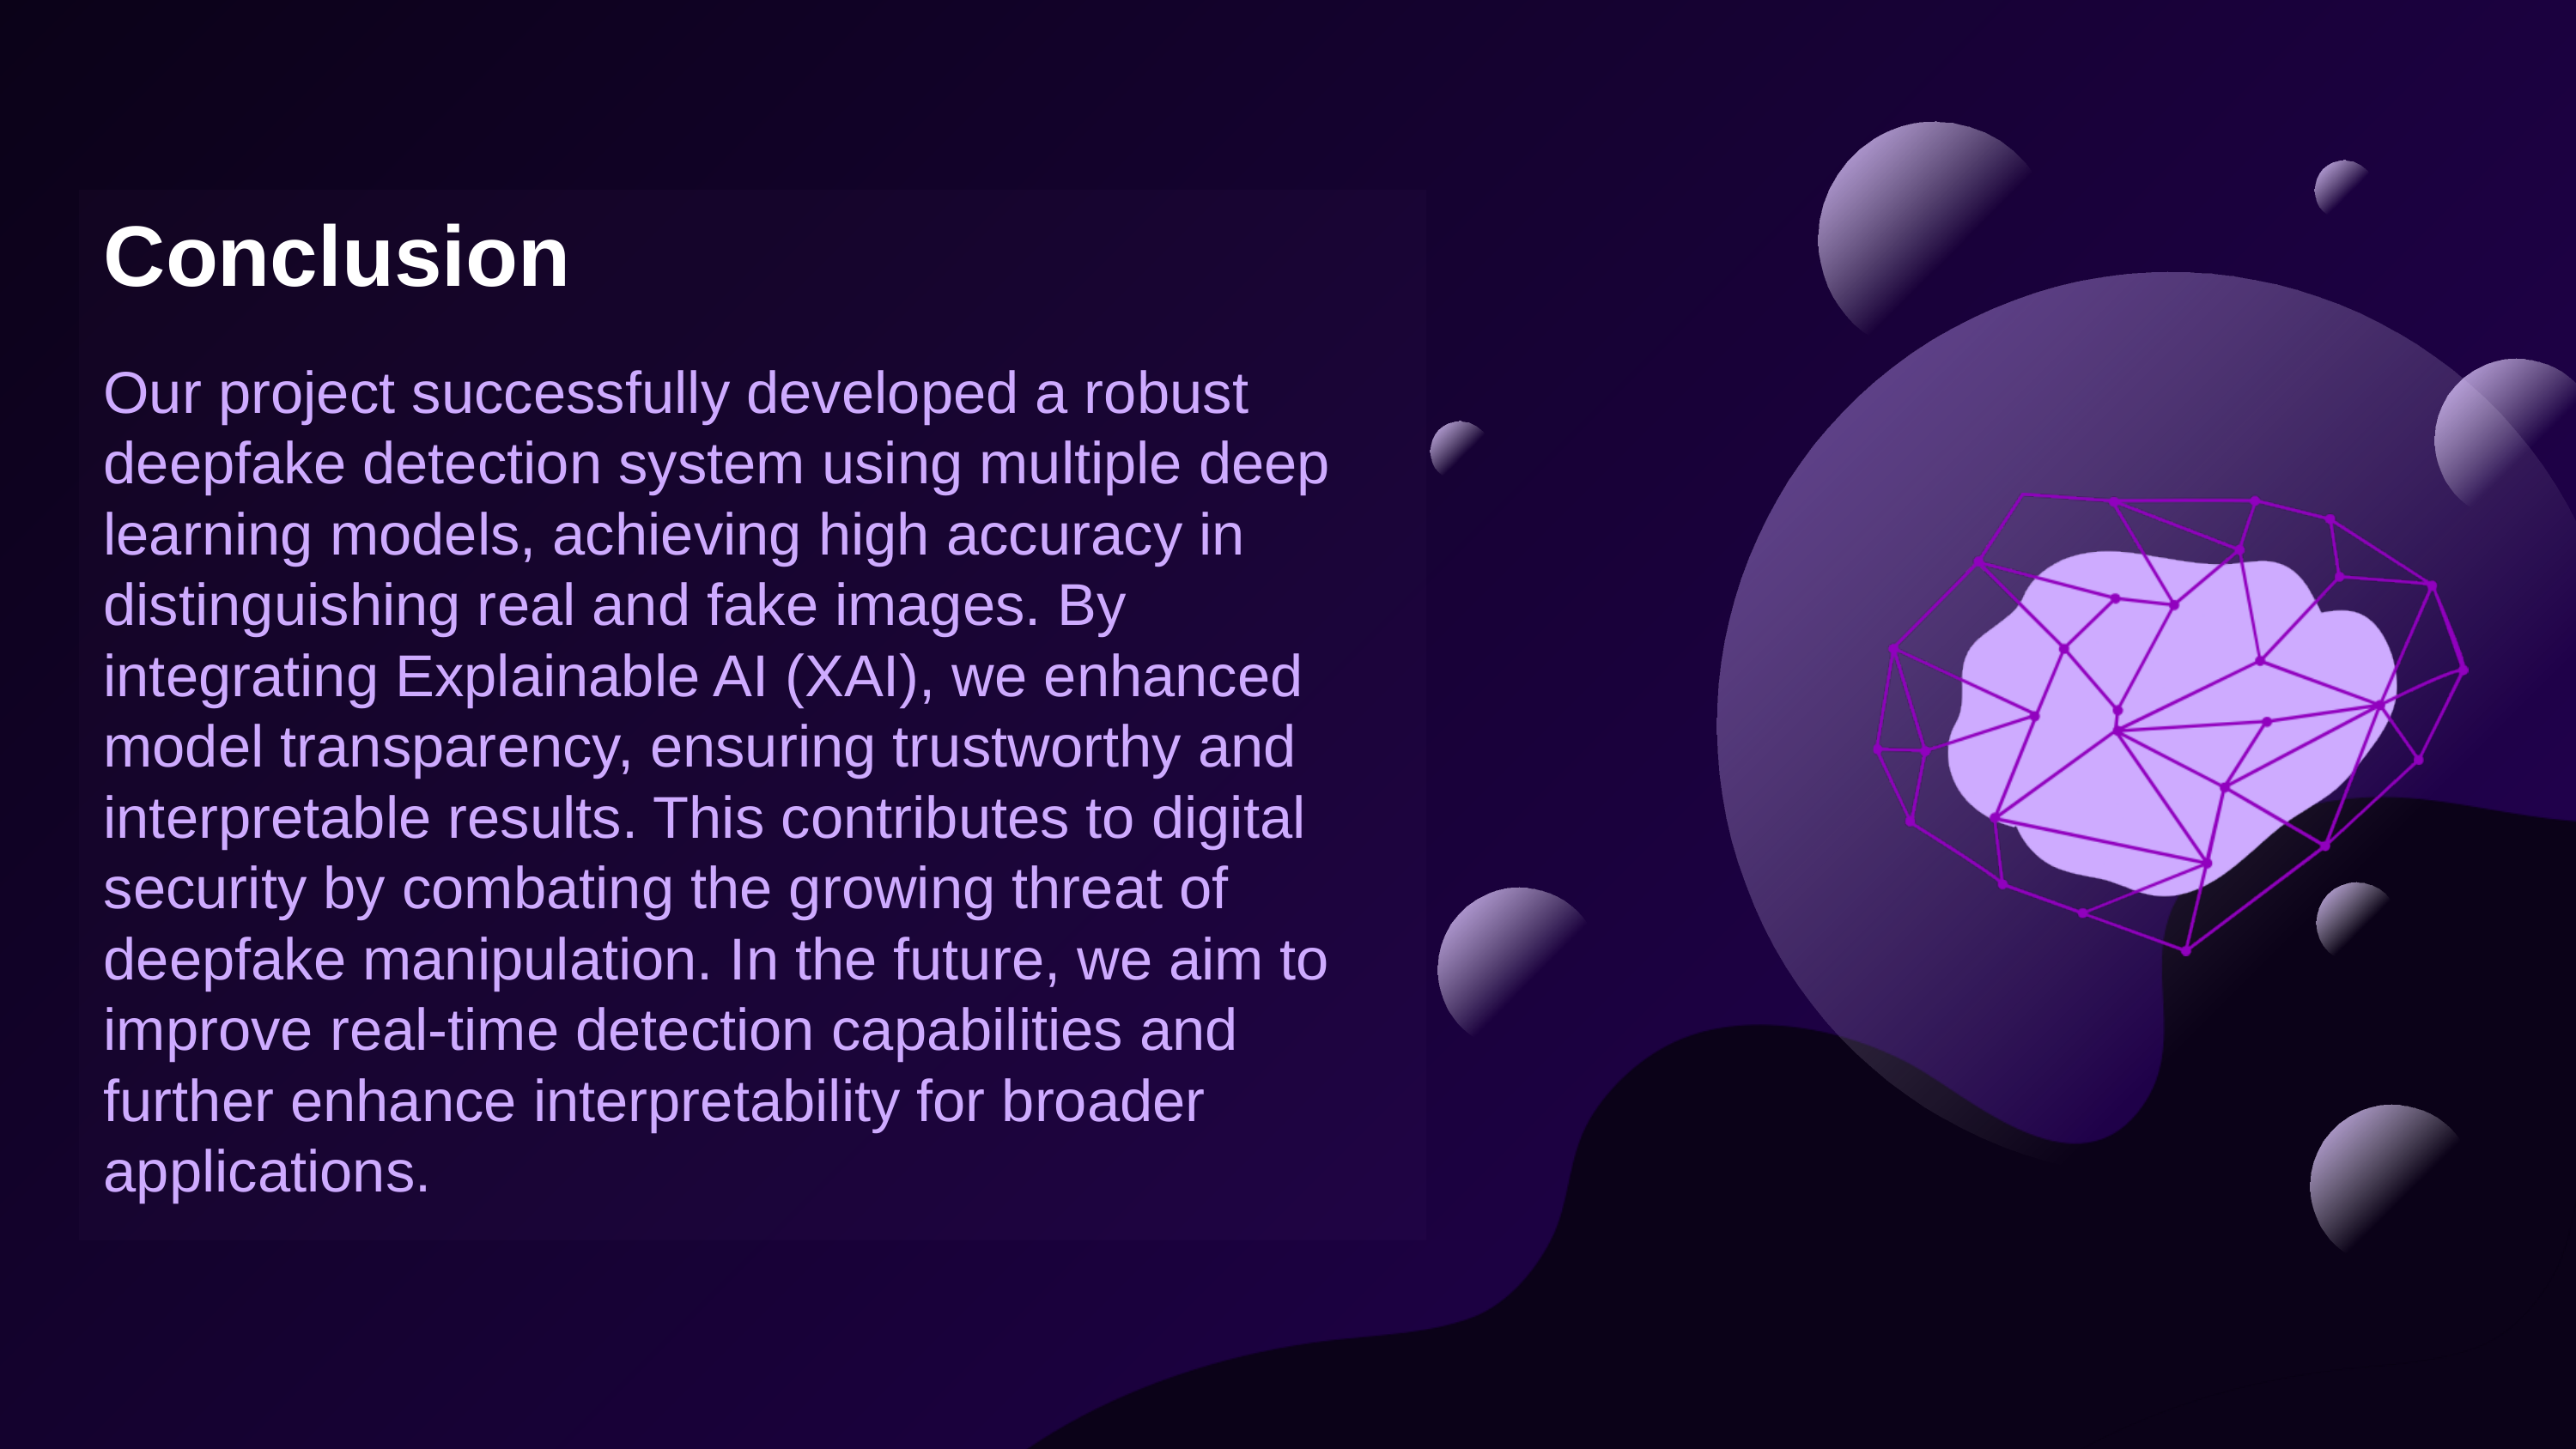

Conclusion

Our project successfully developed a robust deepfake detection system using multiple deep learning models, achieving high accuracy in distinguishing real and fake images. By integrating Explainable AI (XAI), we enhanced model transparency, ensuring trustworthy and interpretable results. This contributes to digital security by combating the growing threat of deepfake manipulation. In the future, we aim to improve real-time detection capabilities and further enhance interpretability for broader applications.